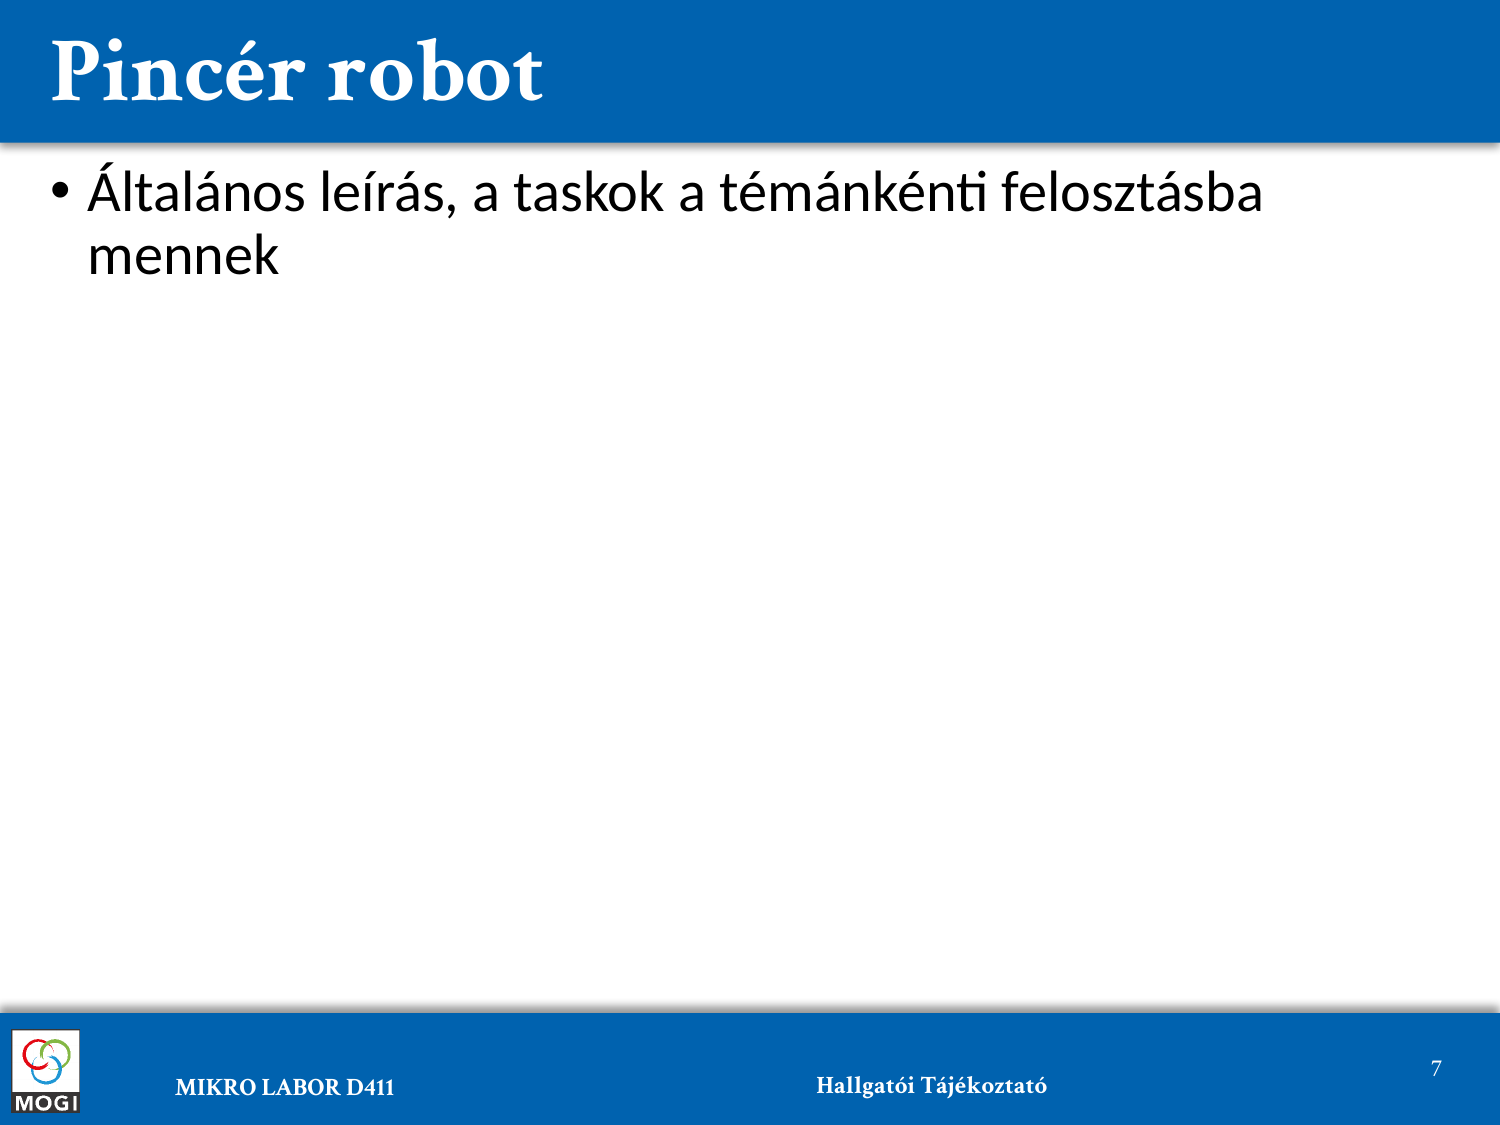

# Pincér robot
Általános leírás, a taskok a témánkénti felosztásba mennek
Hallgatói Tájékoztató
7
MIKRO Labor D411